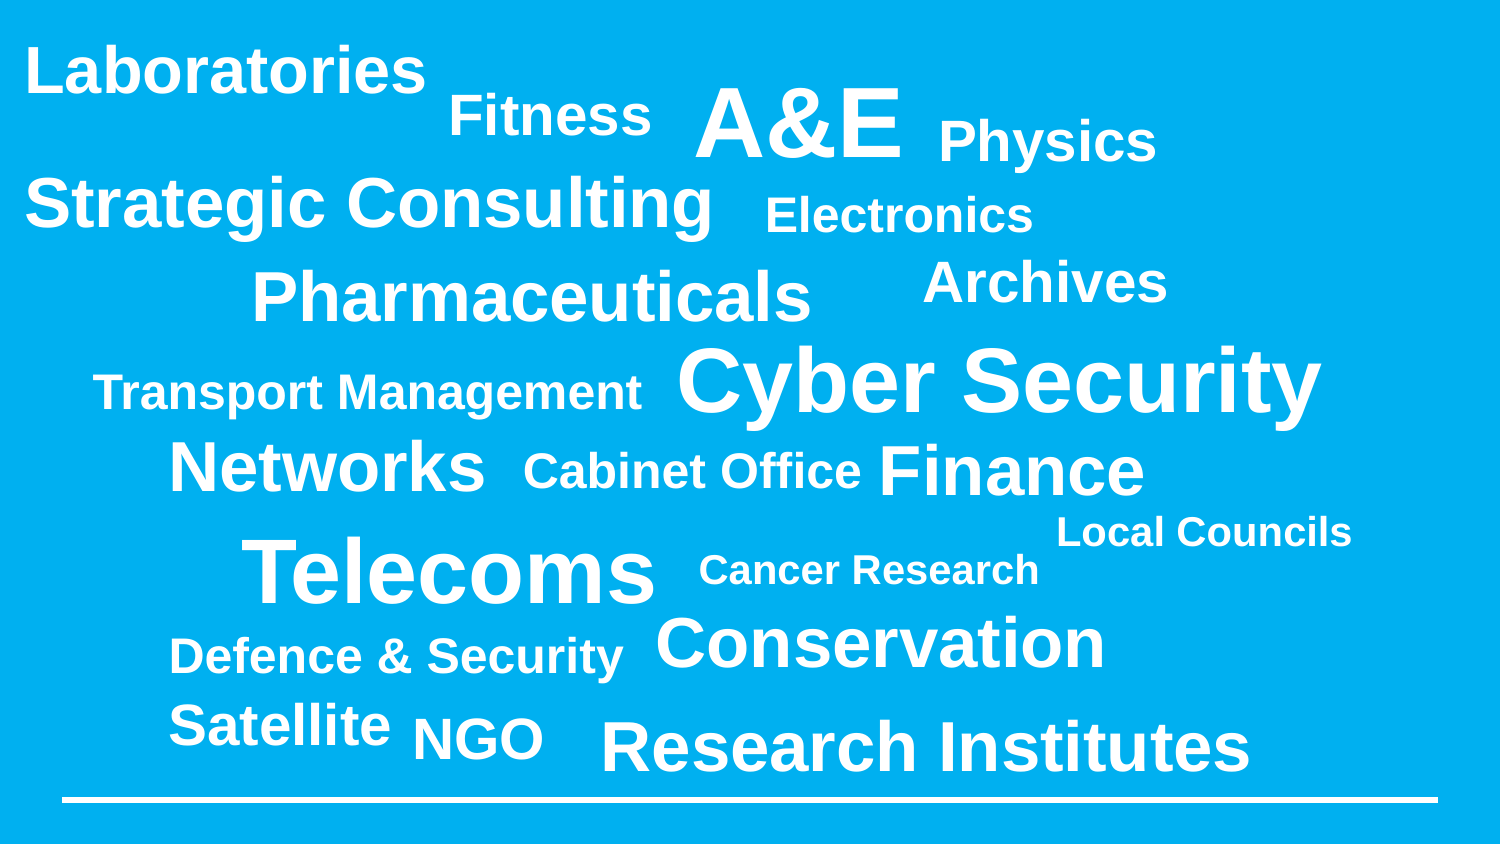

Laboratories
A&E
Fitness
Physics
Strategic Consulting
Electronics
Archives
Pharmaceuticals
Cyber Security
Transport Management
Networks
Finance
Cabinet Office
Local Councils
Telecoms
Cancer Research

Conservation
Defence & Security
Satellite

NGO
Research Institutes